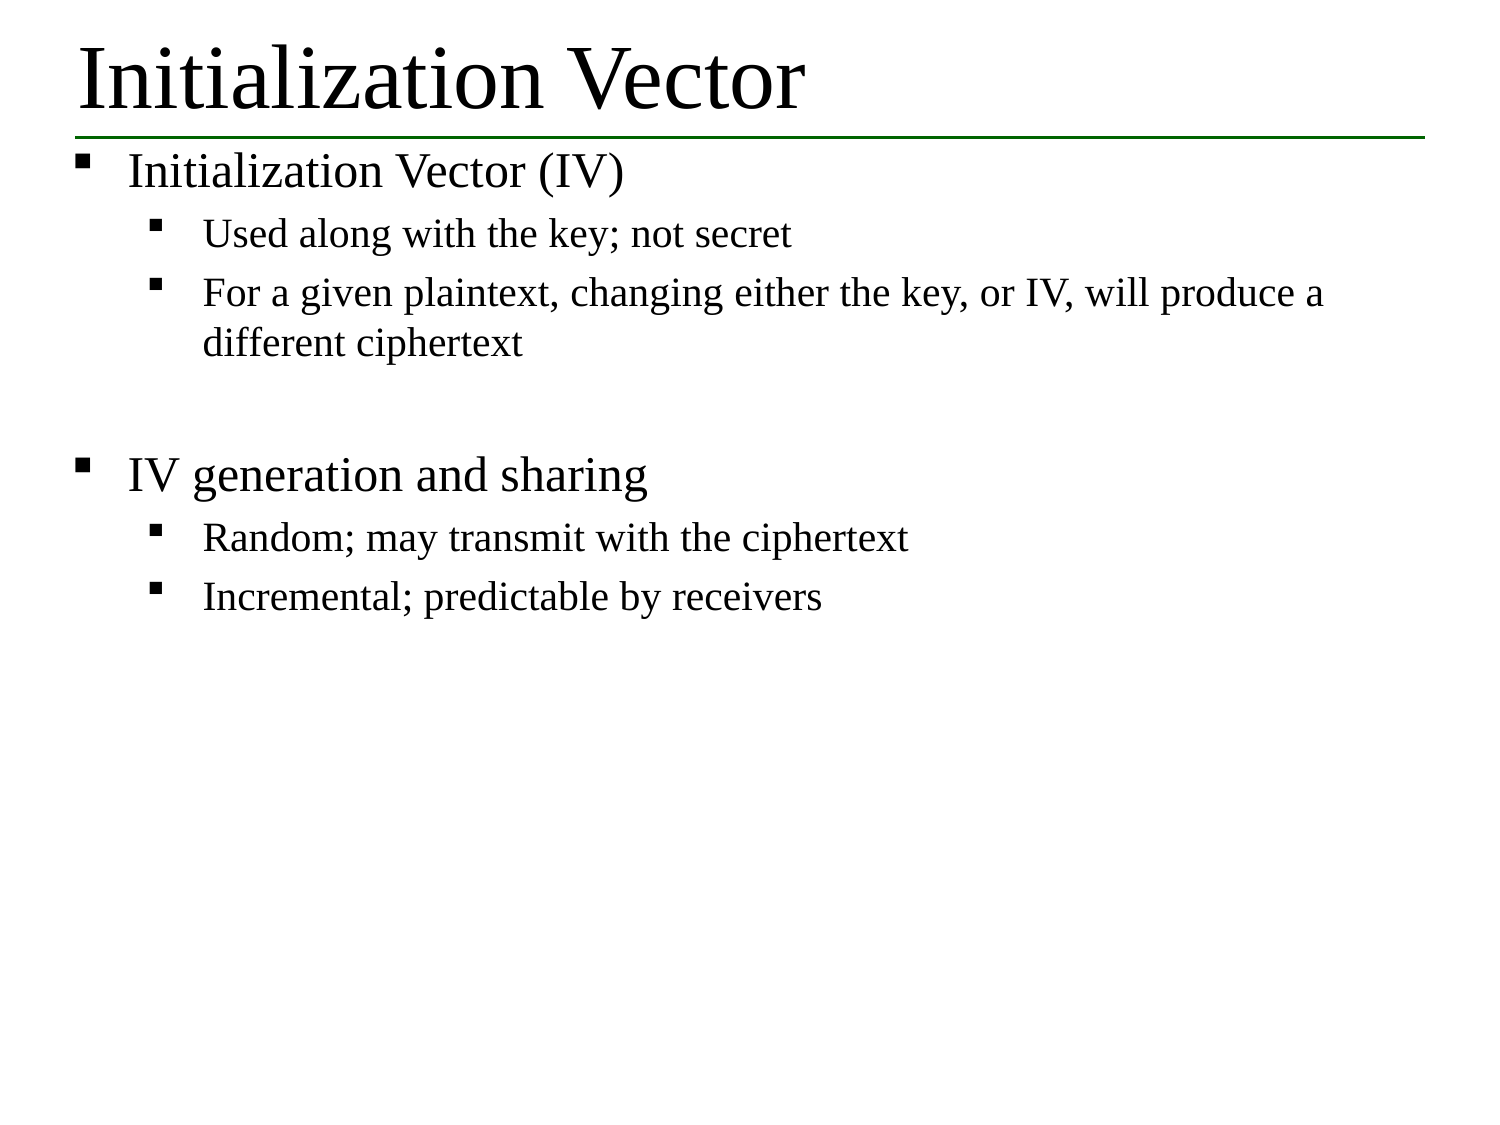

# Initialization Vector
Initialization Vector (IV)
Used along with the key; not secret
For a given plaintext, changing either the key, or IV, will produce a different ciphertext

IV generation and sharing
Random; may transmit with the ciphertext
Incremental; predictable by receivers

37